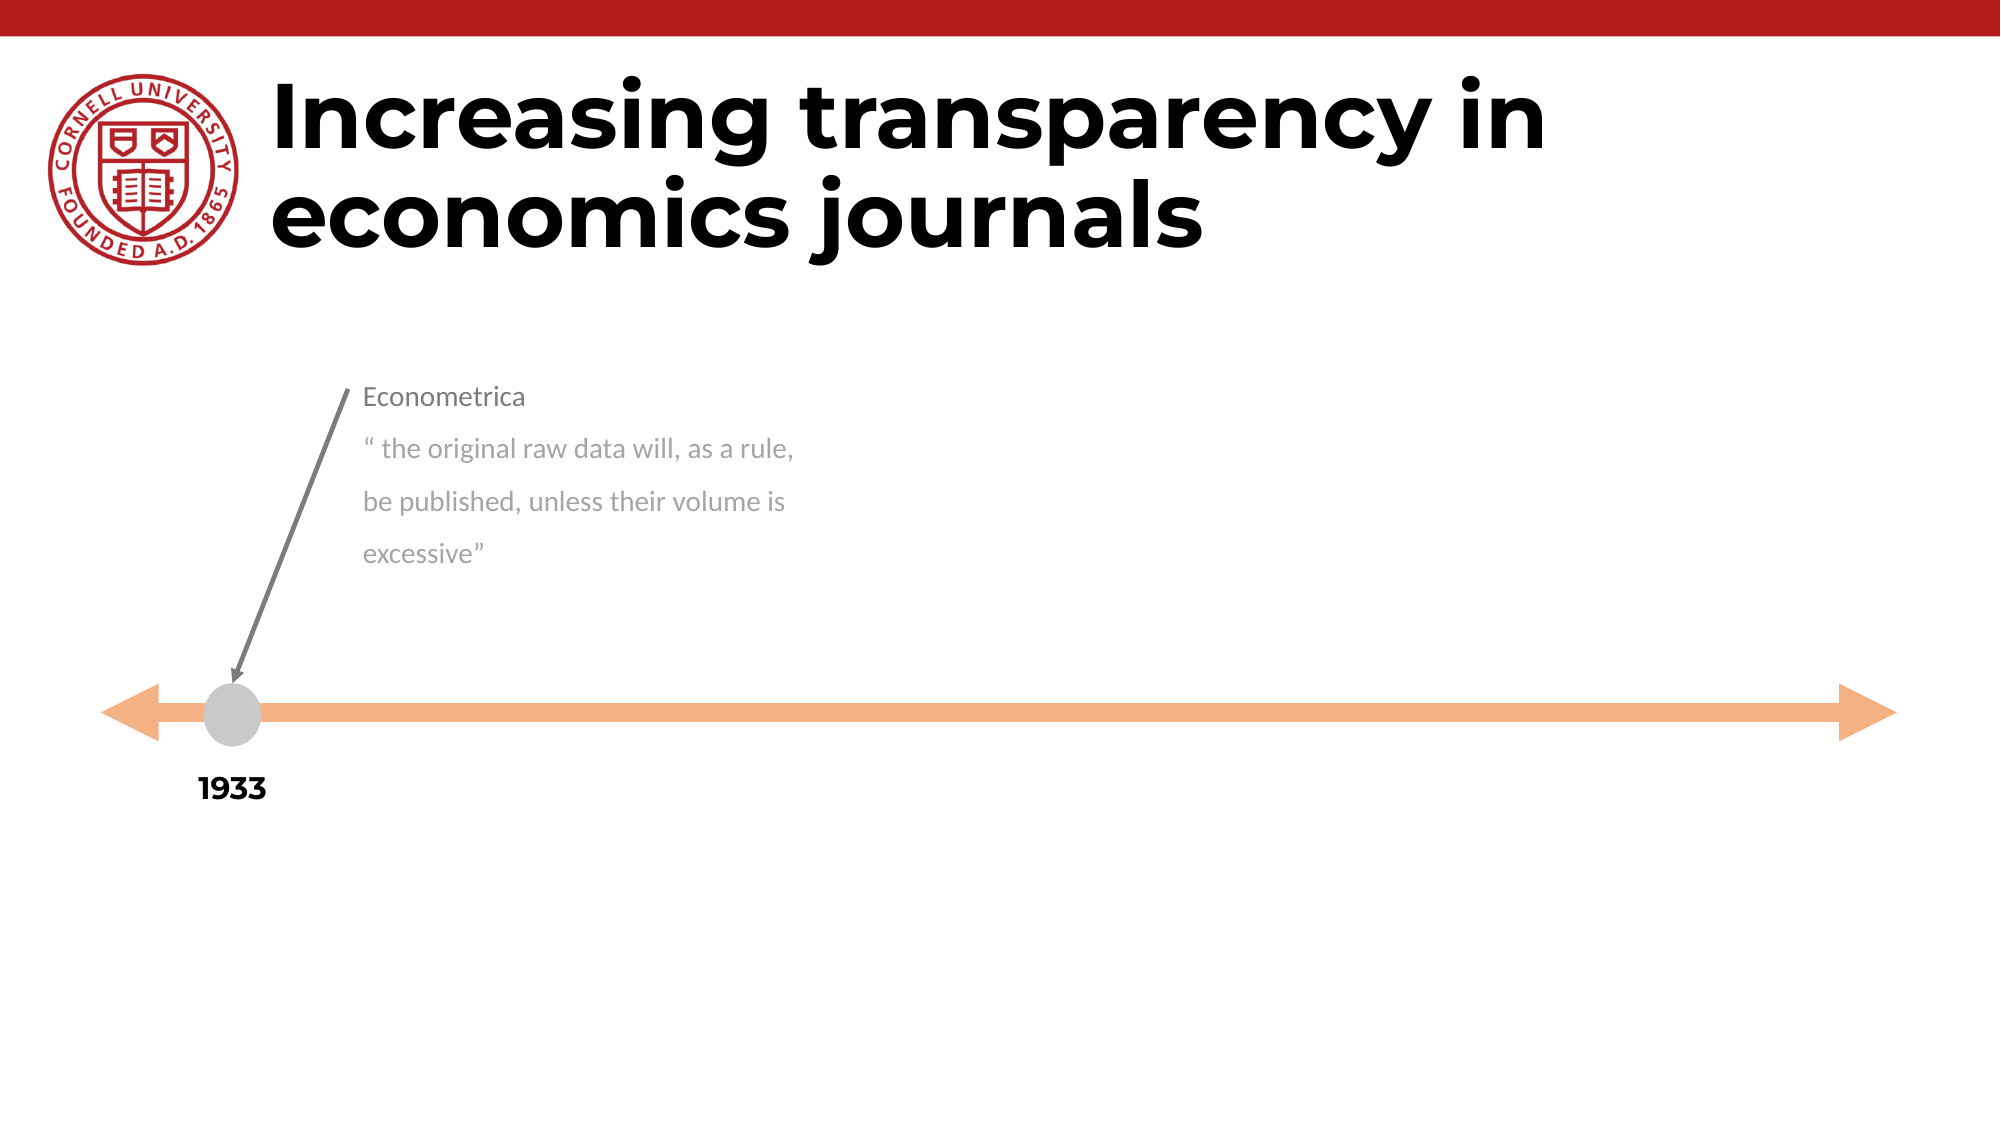

# Increasing transparency in economics journals
Econometrica
“ the original raw data will, as a rule, be published, unless their volume is excessive”

1933